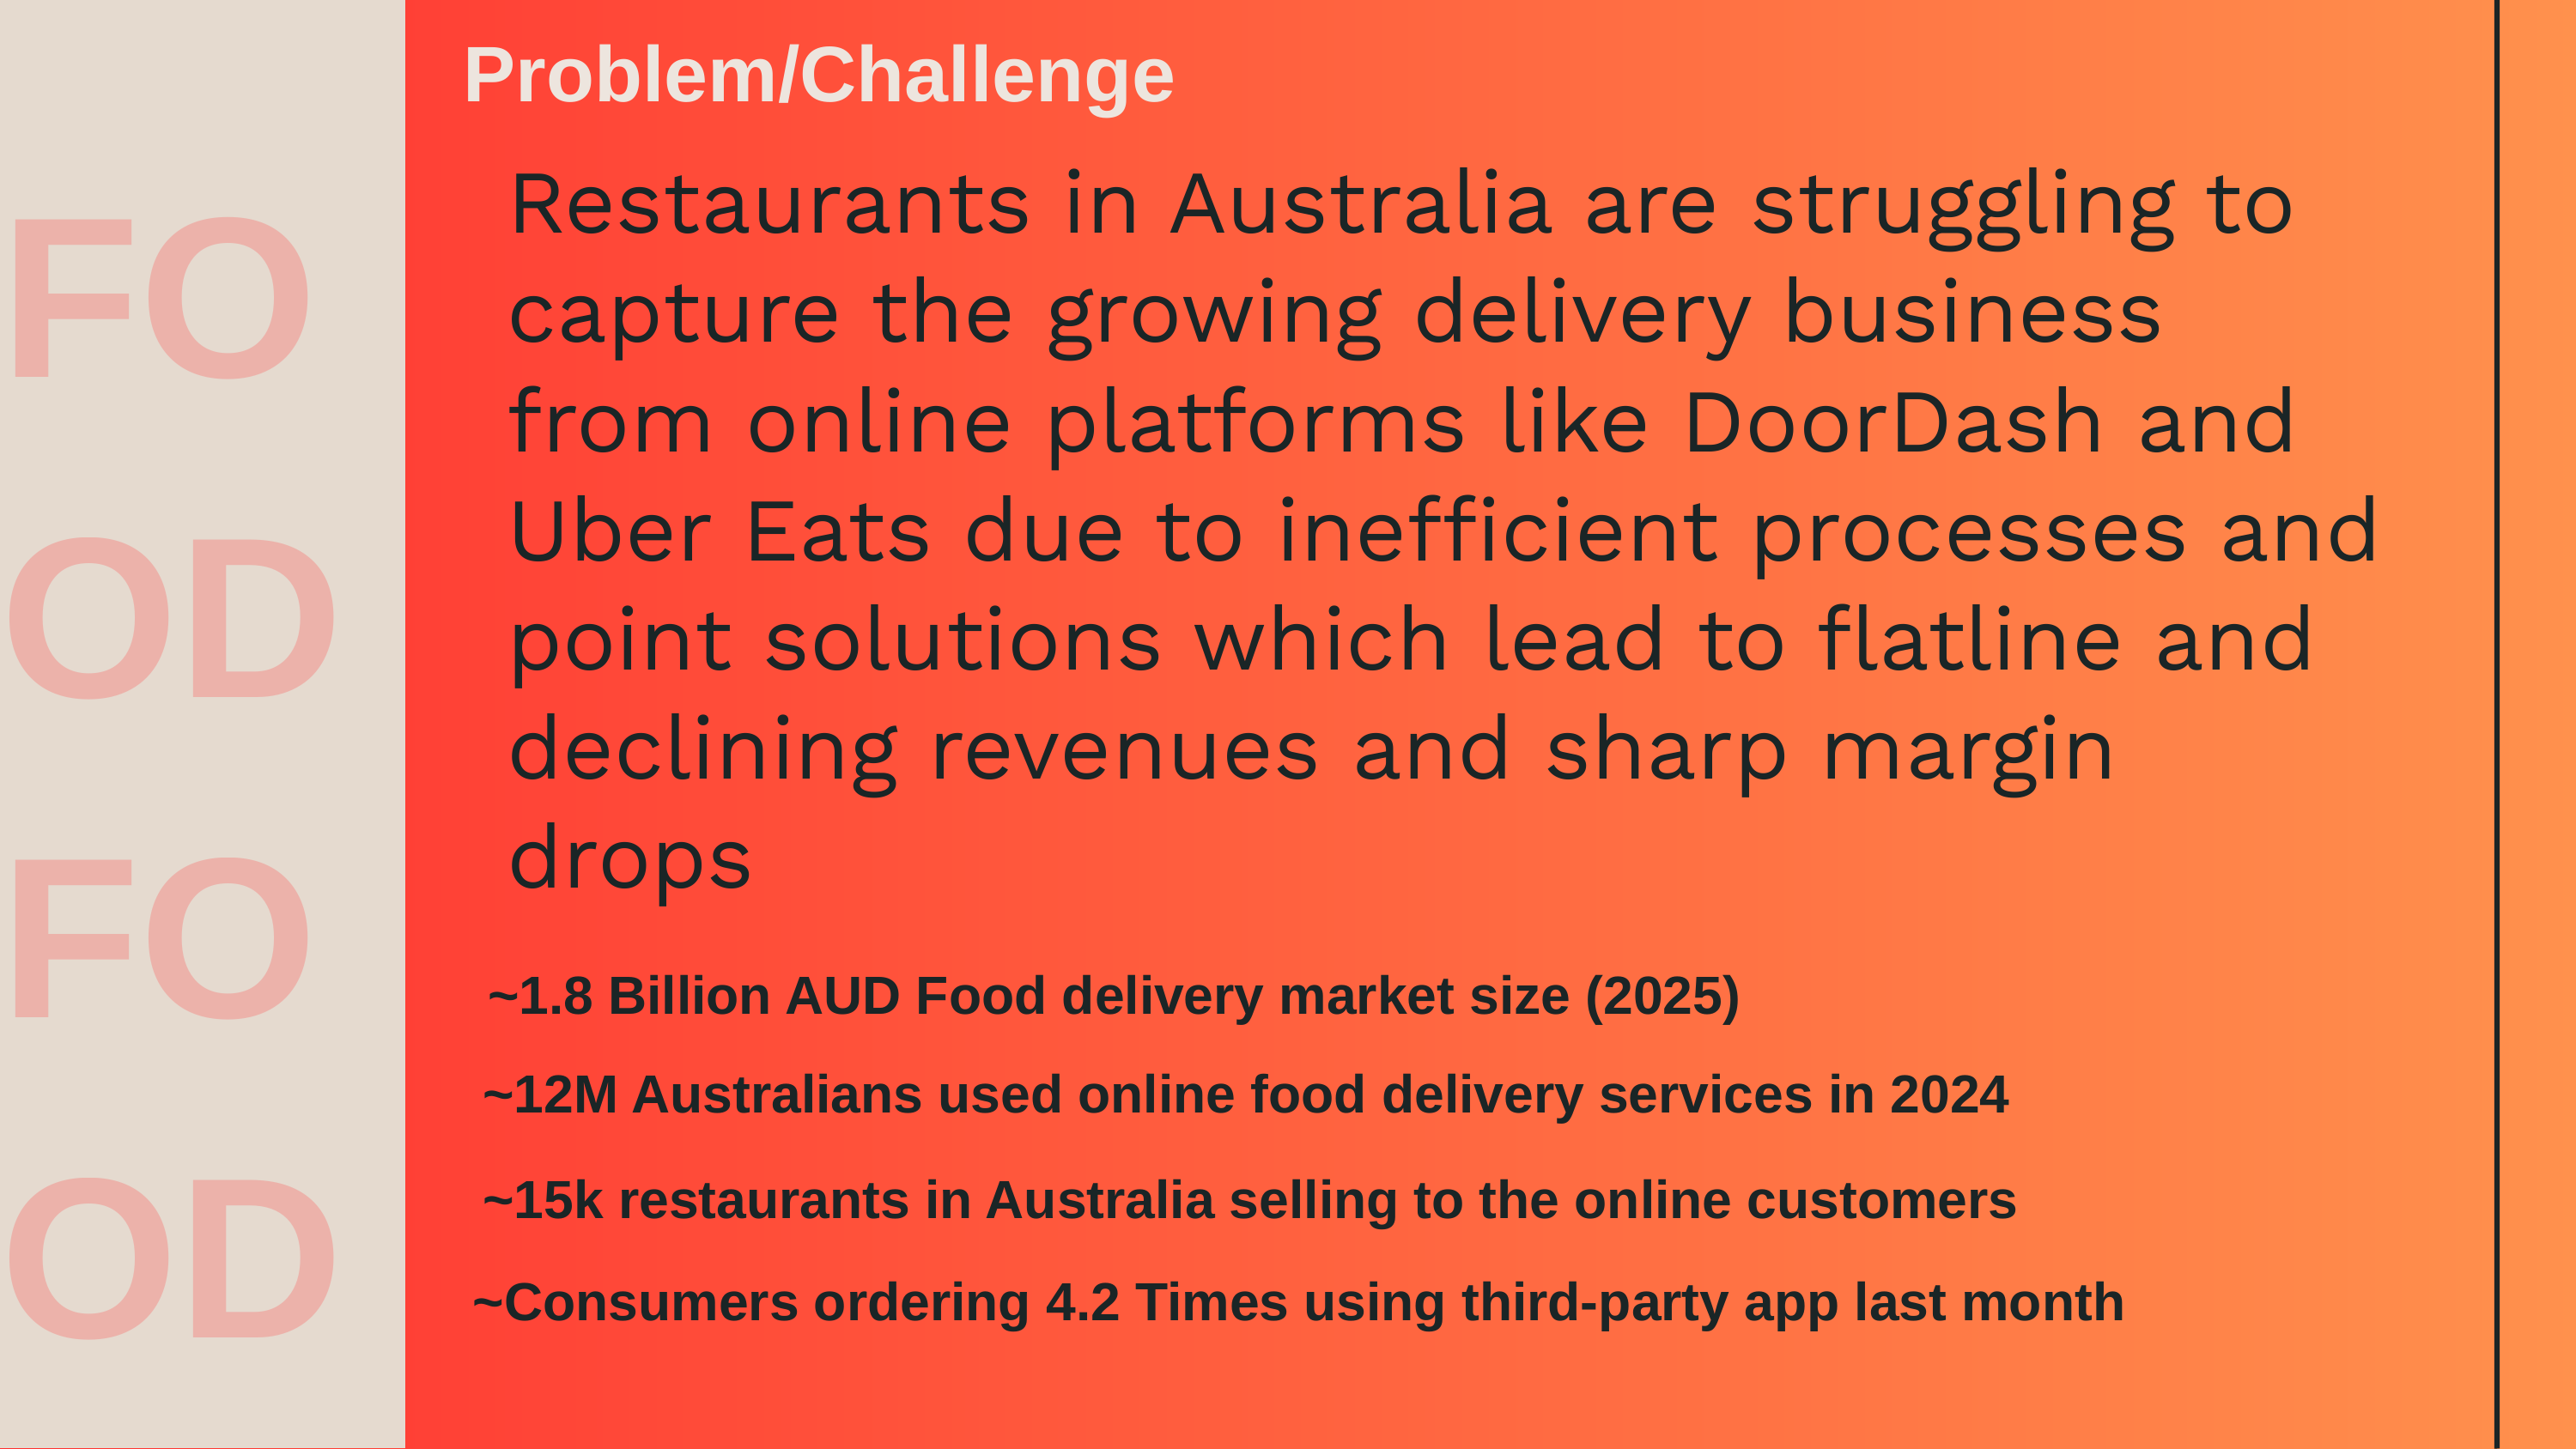

Problem/Challenge
FOOD
FOOD
Restaurants in Australia are struggling to capture the growing delivery business from online platforms like DoorDash and Uber Eats due to inefficient processes and point solutions which lead to flatline and declining revenues and sharp margin drops
~1.8 Billion AUD Food delivery market size (2025)
~12M Australians used online food delivery services in 2024
~15k restaurants in Australia selling to the online customers
~Consumers ordering 4.2 Times using third-party app last month